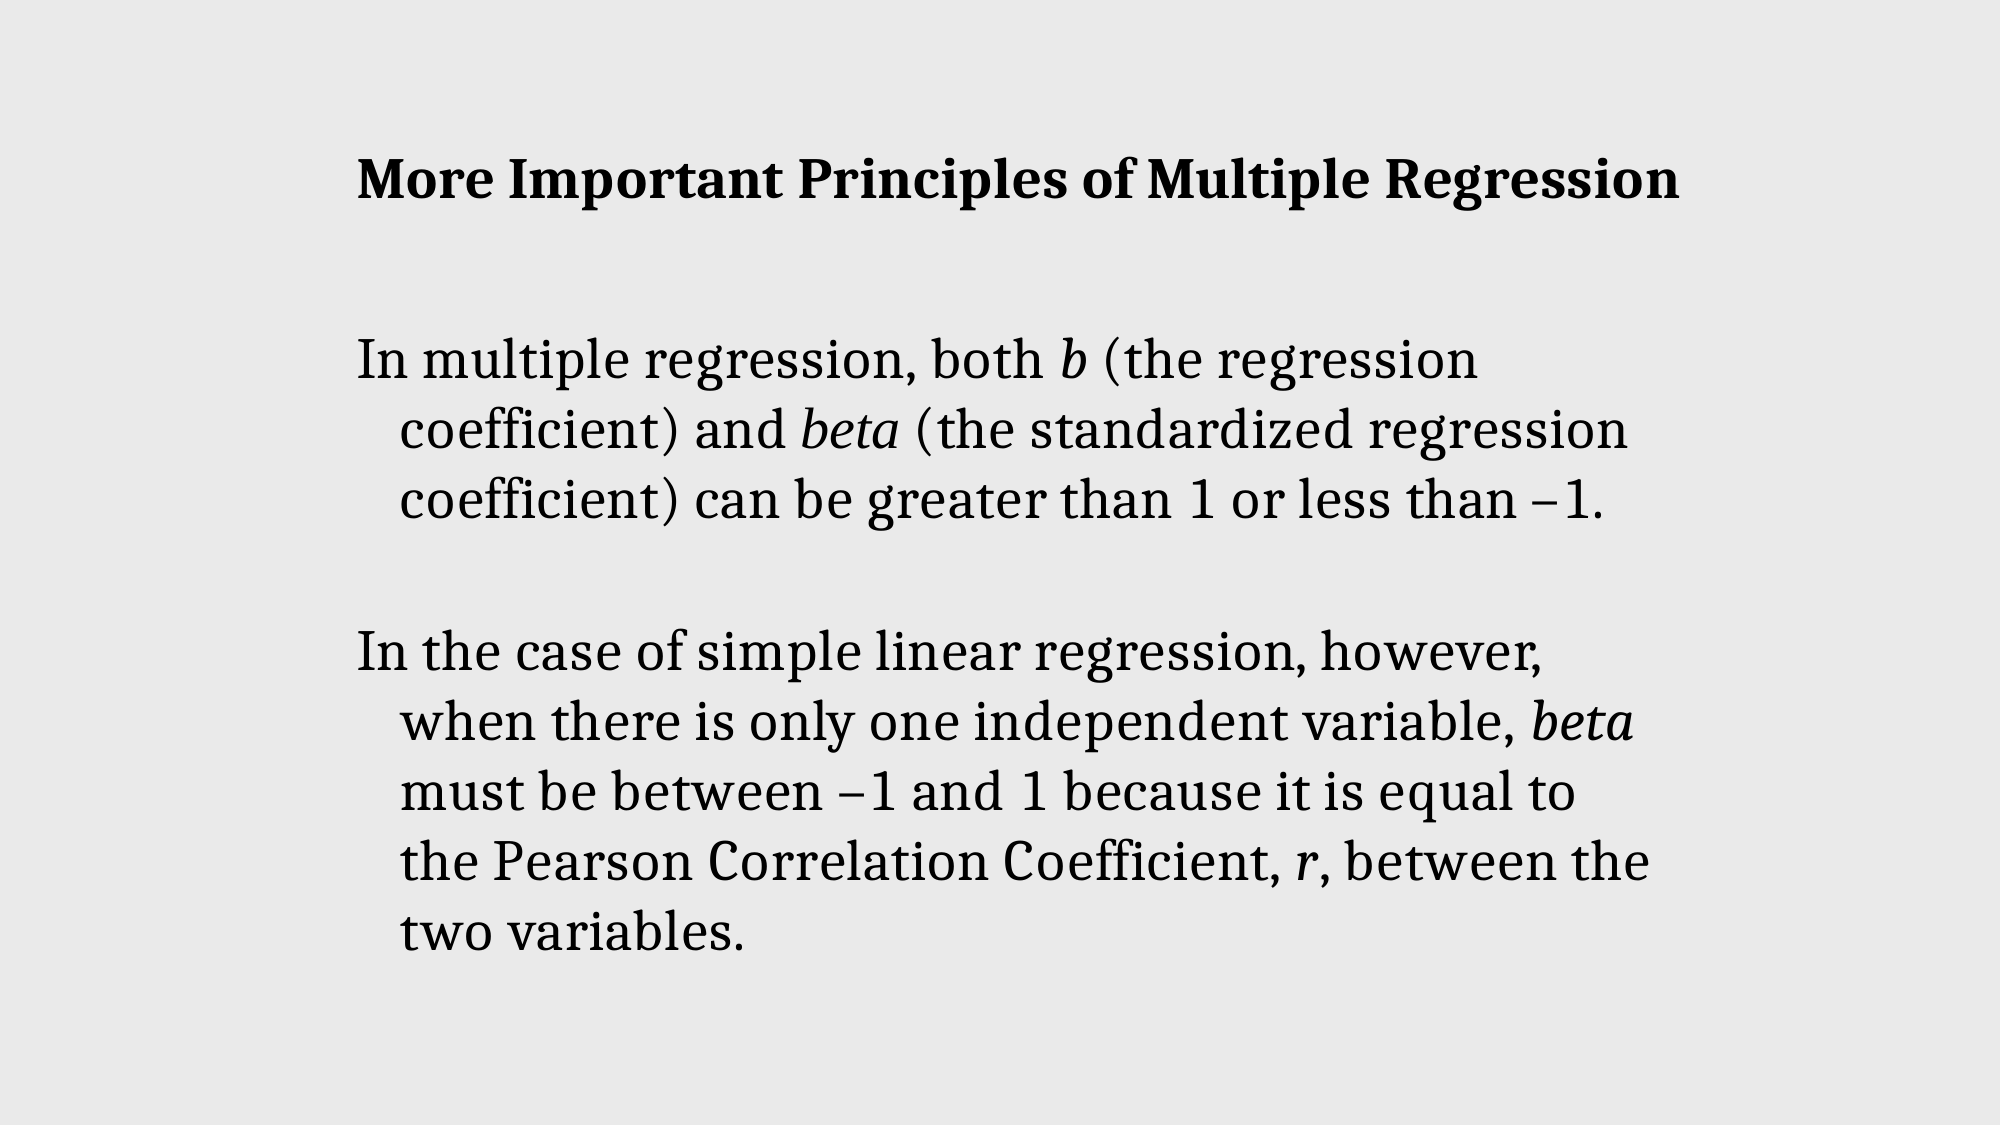

More Important Principles of Multiple Regression
In multiple regression, both b (the regression coefficient) and beta (the standardized regression coefficient) can be greater than 1 or less than –1.

In the case of simple linear regression, however, when there is only one independent variable, beta must be between –1 and 1 because it is equal to the Pearson Correlation Coefficient, r, between the two variables.